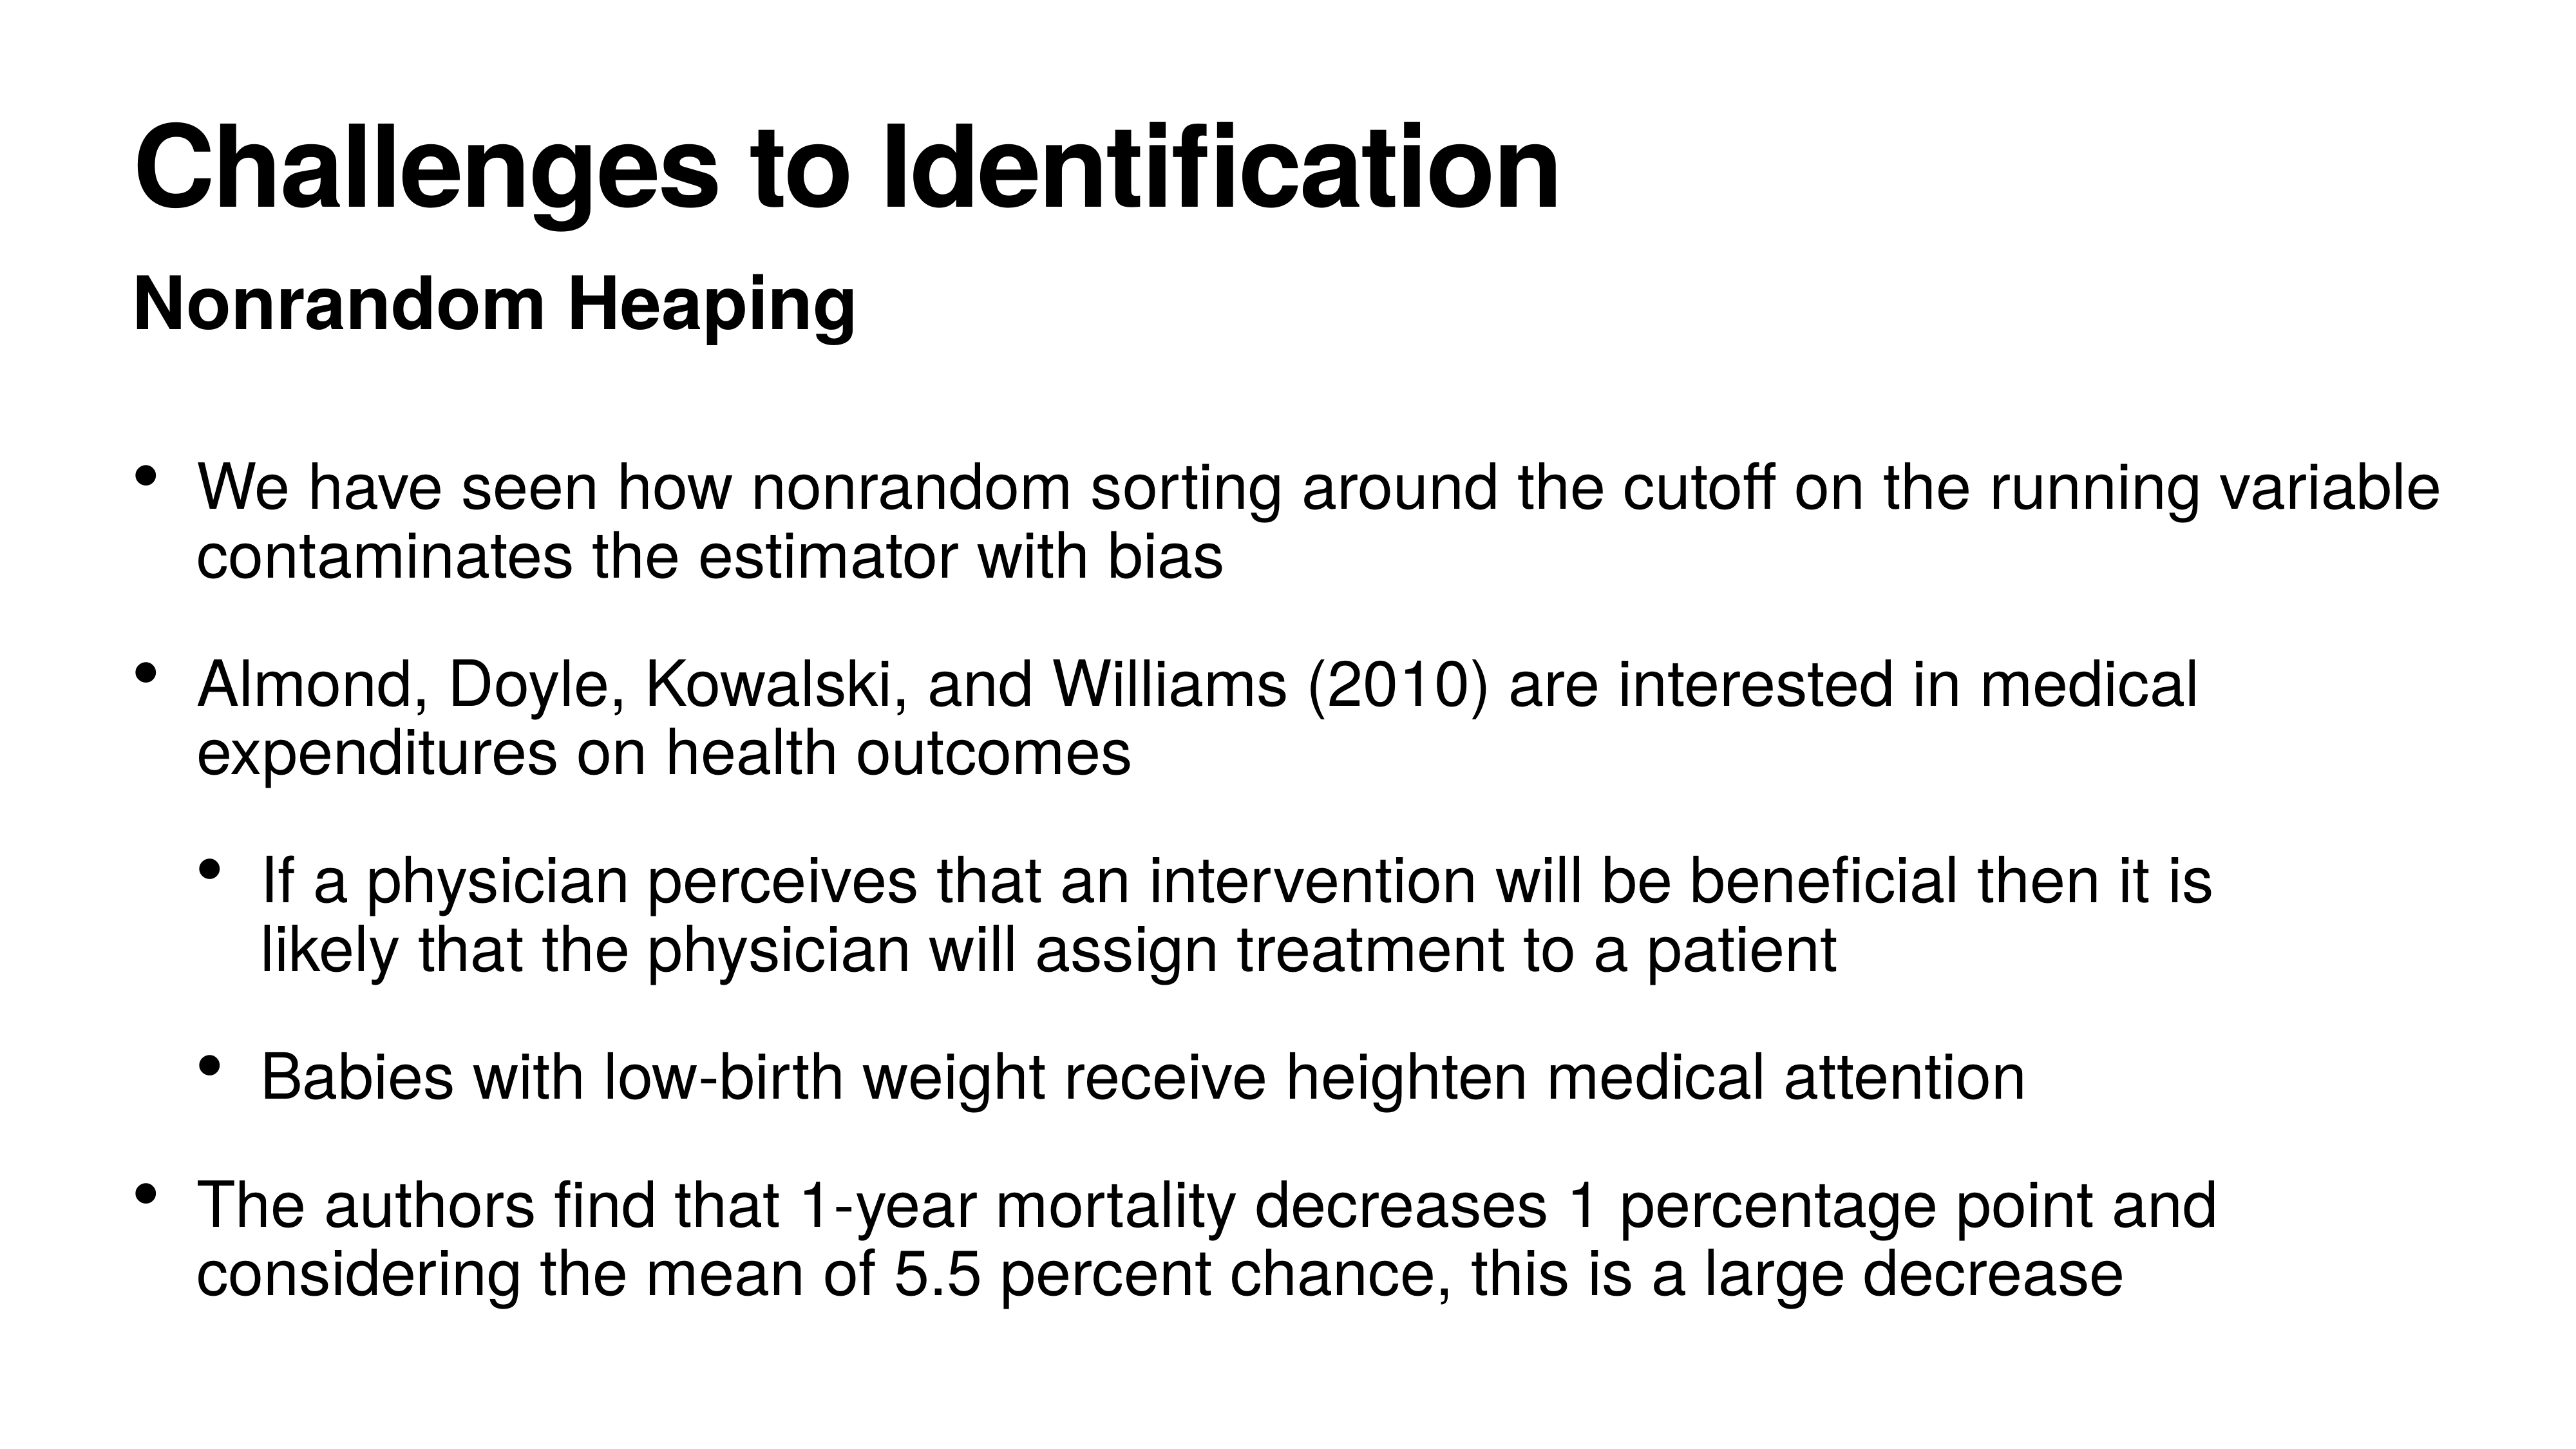

# Challenges to Identification
Nonrandom Heaping
We have seen how nonrandom sorting around the cutoff on the running variable contaminates the estimator with bias
Almond, Doyle, Kowalski, and Williams (2010) are interested in medical expenditures on health outcomes
If a physician perceives that an intervention will be beneficial then it is
likely that the physician will assign treatment to a patient
Babies with low-birth weight receive heighten medical attention
The authors find that 1-year mortality decreases 1 percentage point and considering the mean of 5.5 percent chance, this is a large decrease